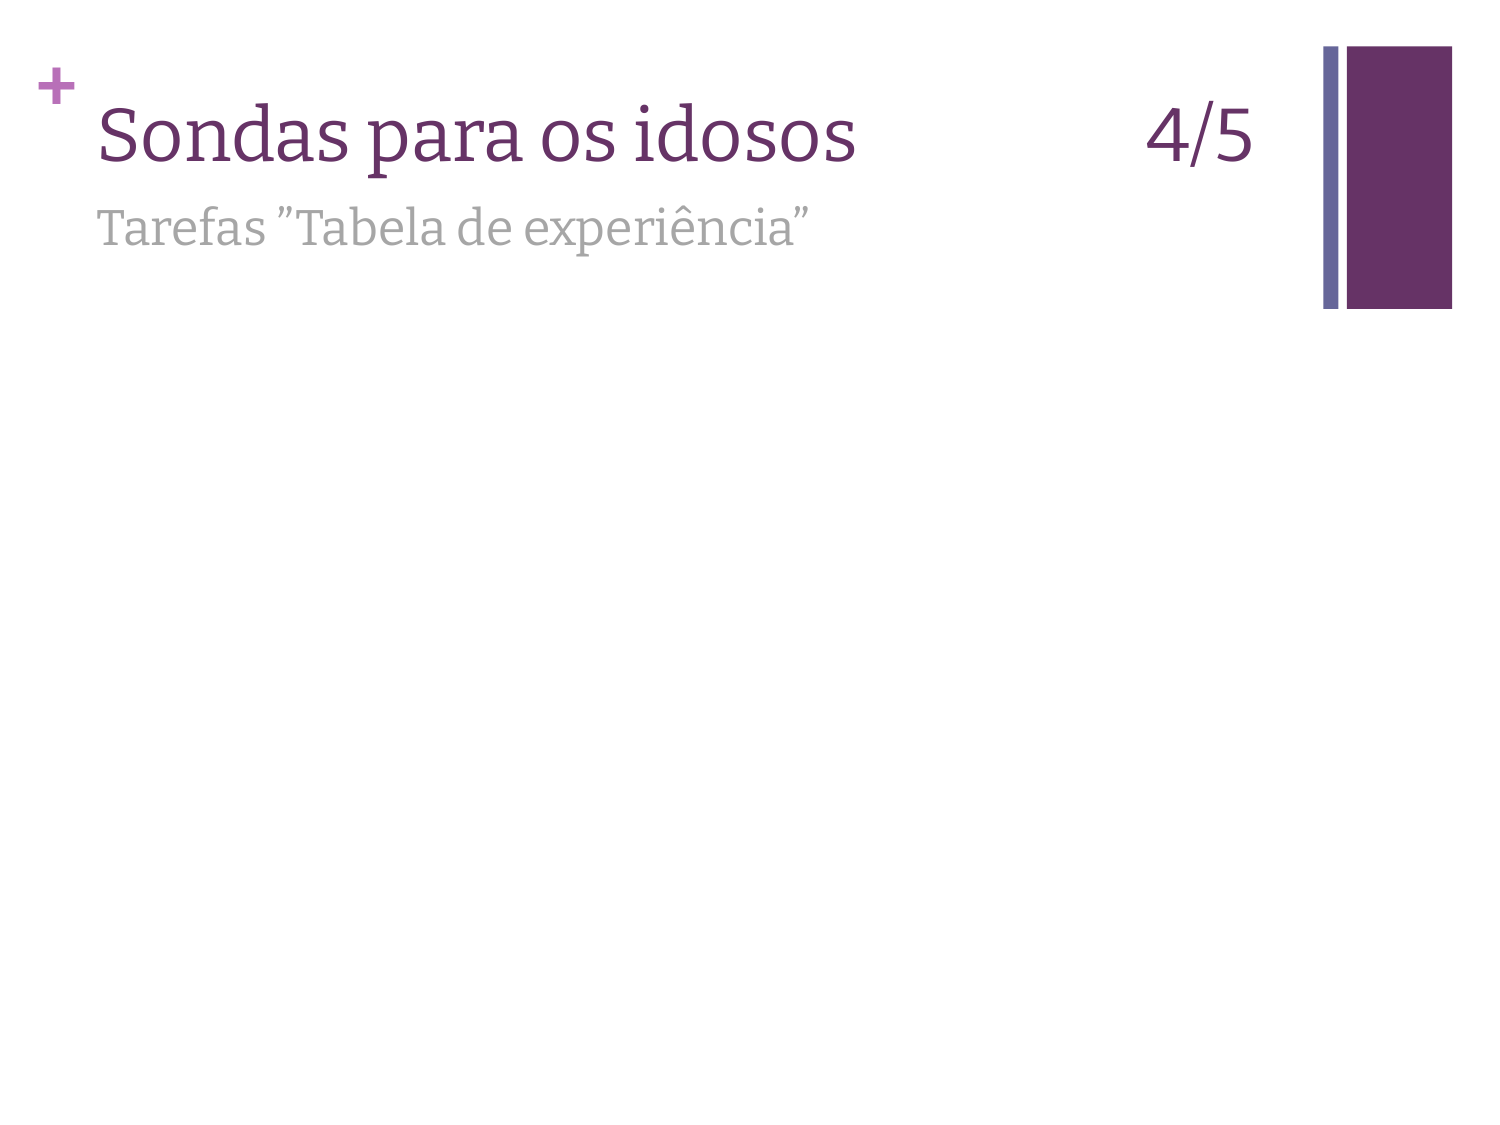

# Sondas para os idosos		4/5
Tarefas ”Tabela de experiência”